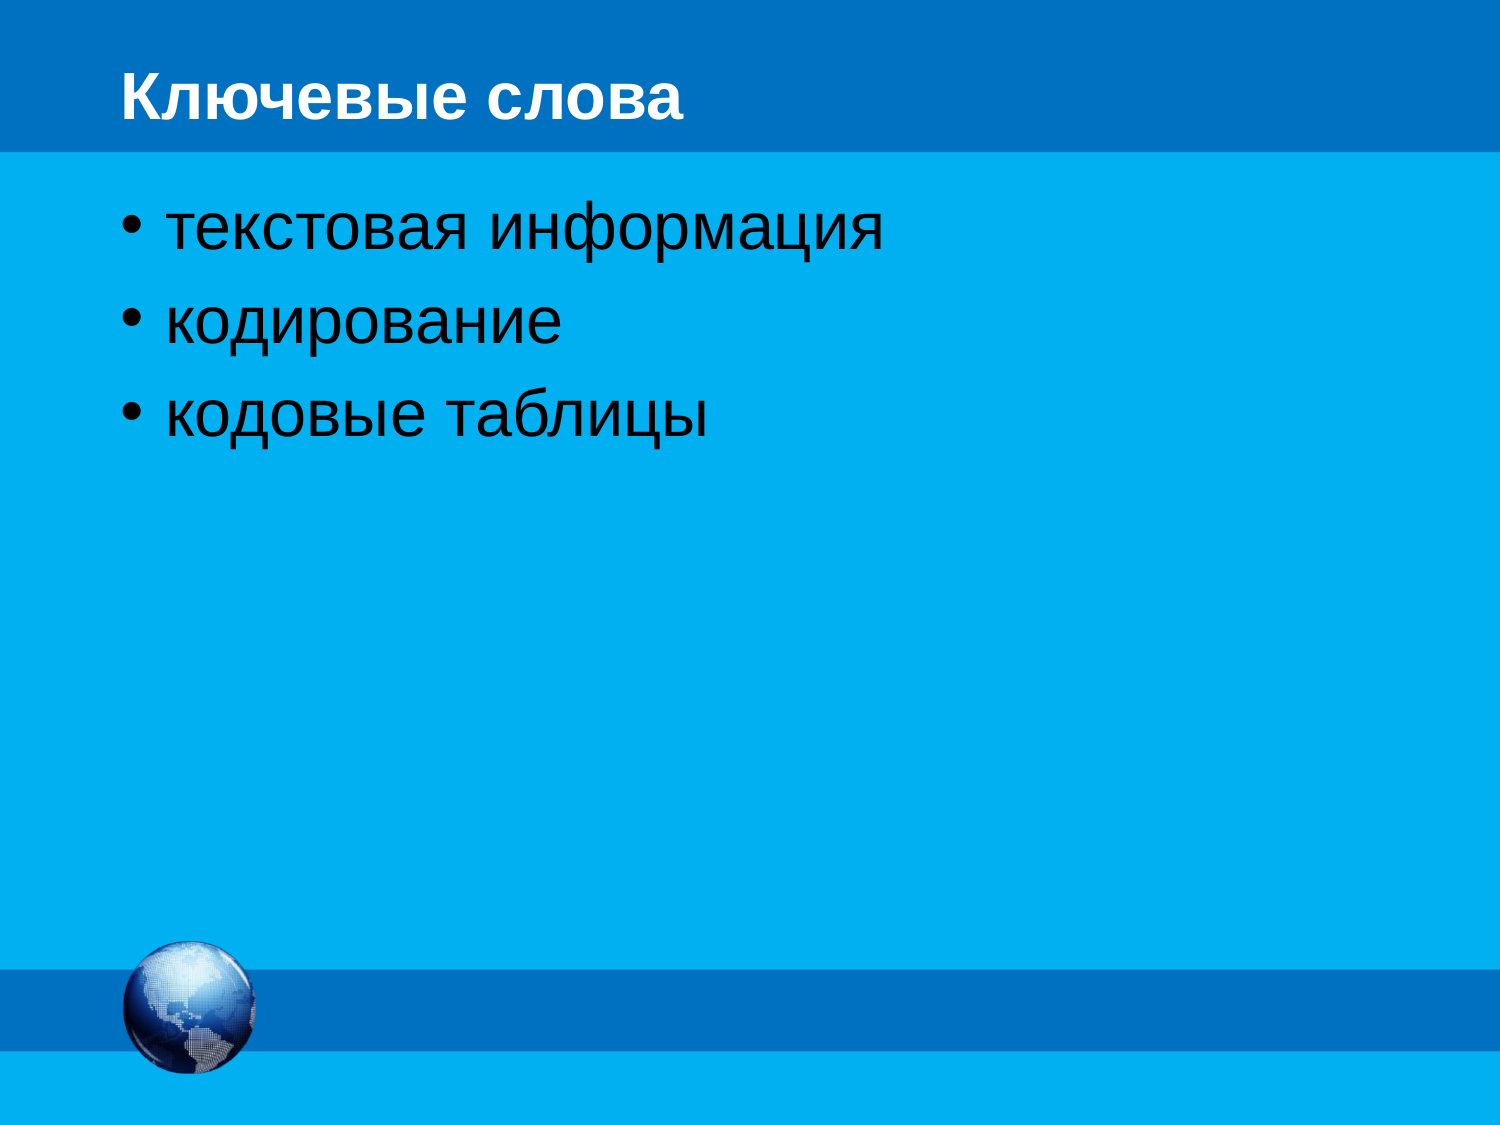

# Ключевые слова
текстовая информация
кодирование
кодовые таблицы